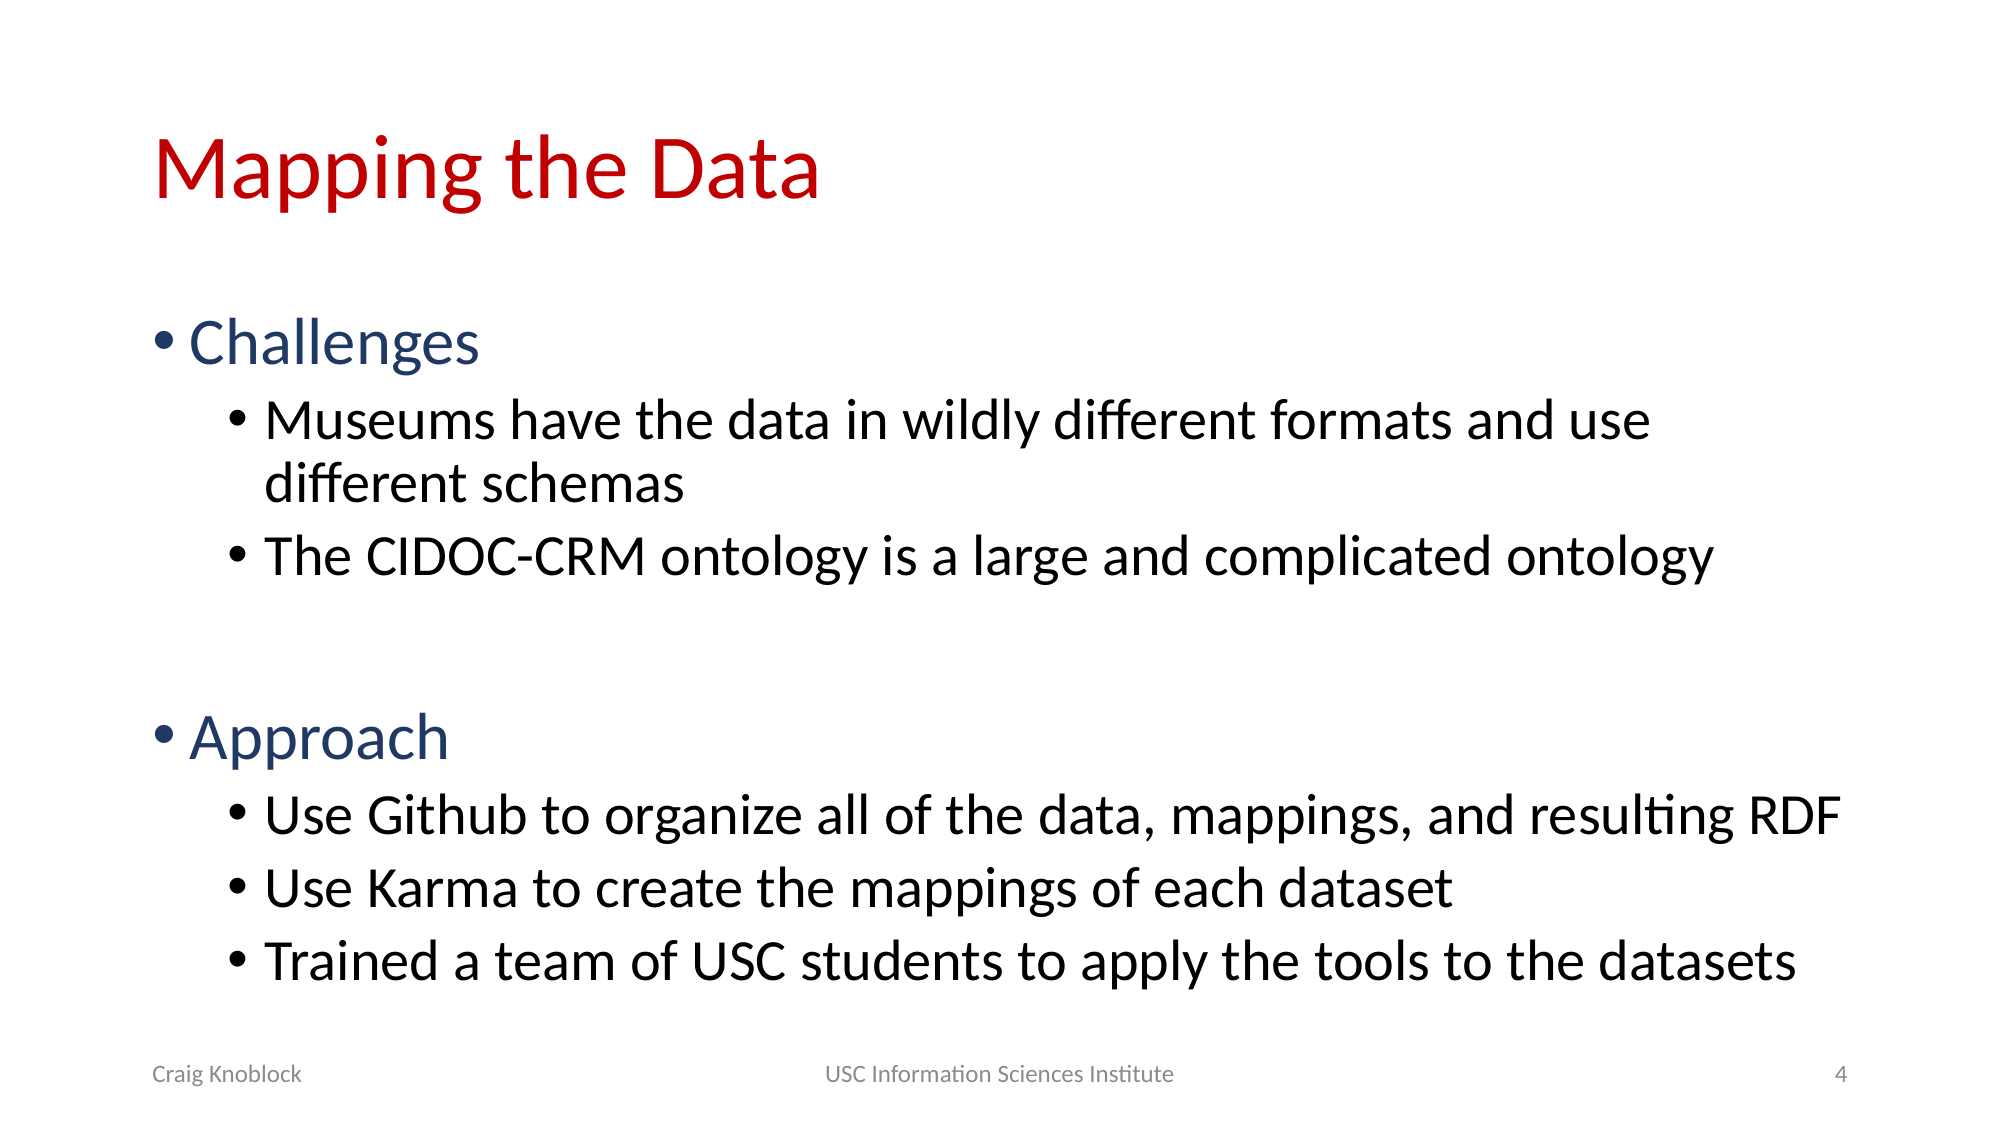

# Mapping the Data
Challenges
Museums have the data in wildly different formats and use different schemas
The CIDOC-CRM ontology is a large and complicated ontology

Approach
Use Github to organize all of the data, mappings, and resulting RDF
Use Karma to create the mappings of each dataset
Trained a team of USC students to apply the tools to the datasets

Craig Knoblock
USC Information Sciences Institute
4